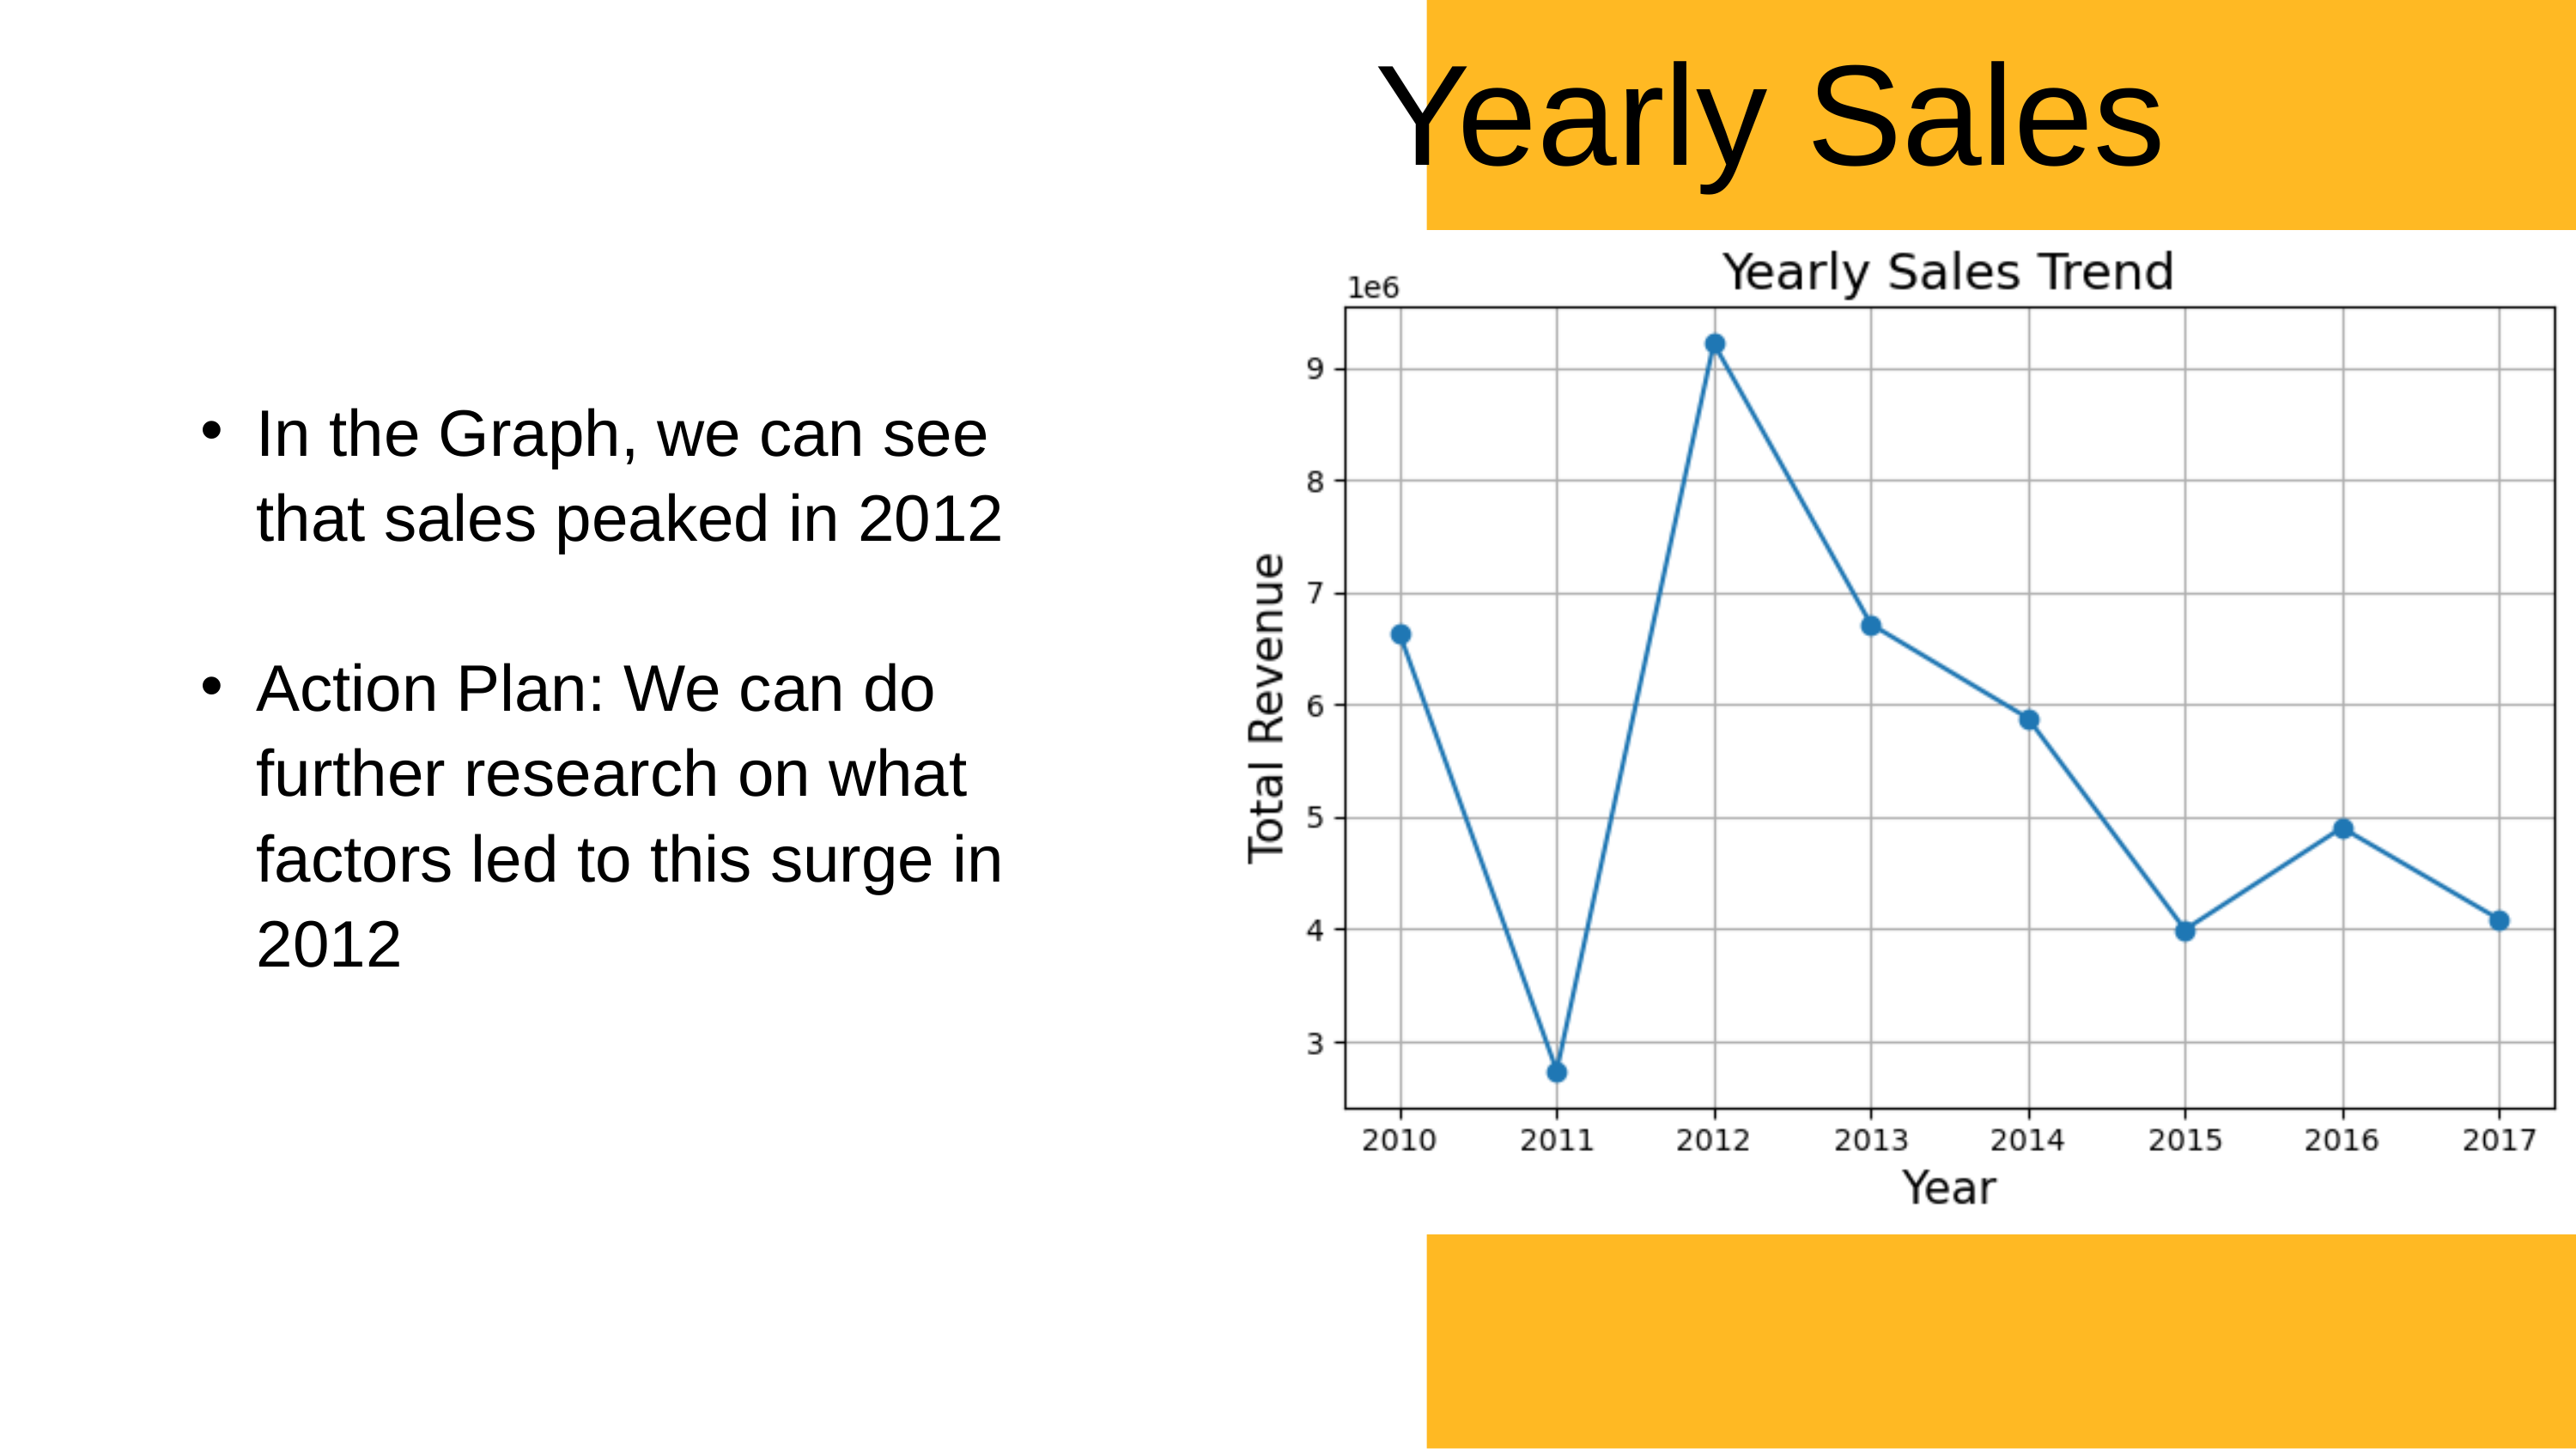

Yearly Sales

In the Graph, we can see that sales peaked in 2012

Action Plan: We can do further research on what factors led to this surge in 2012